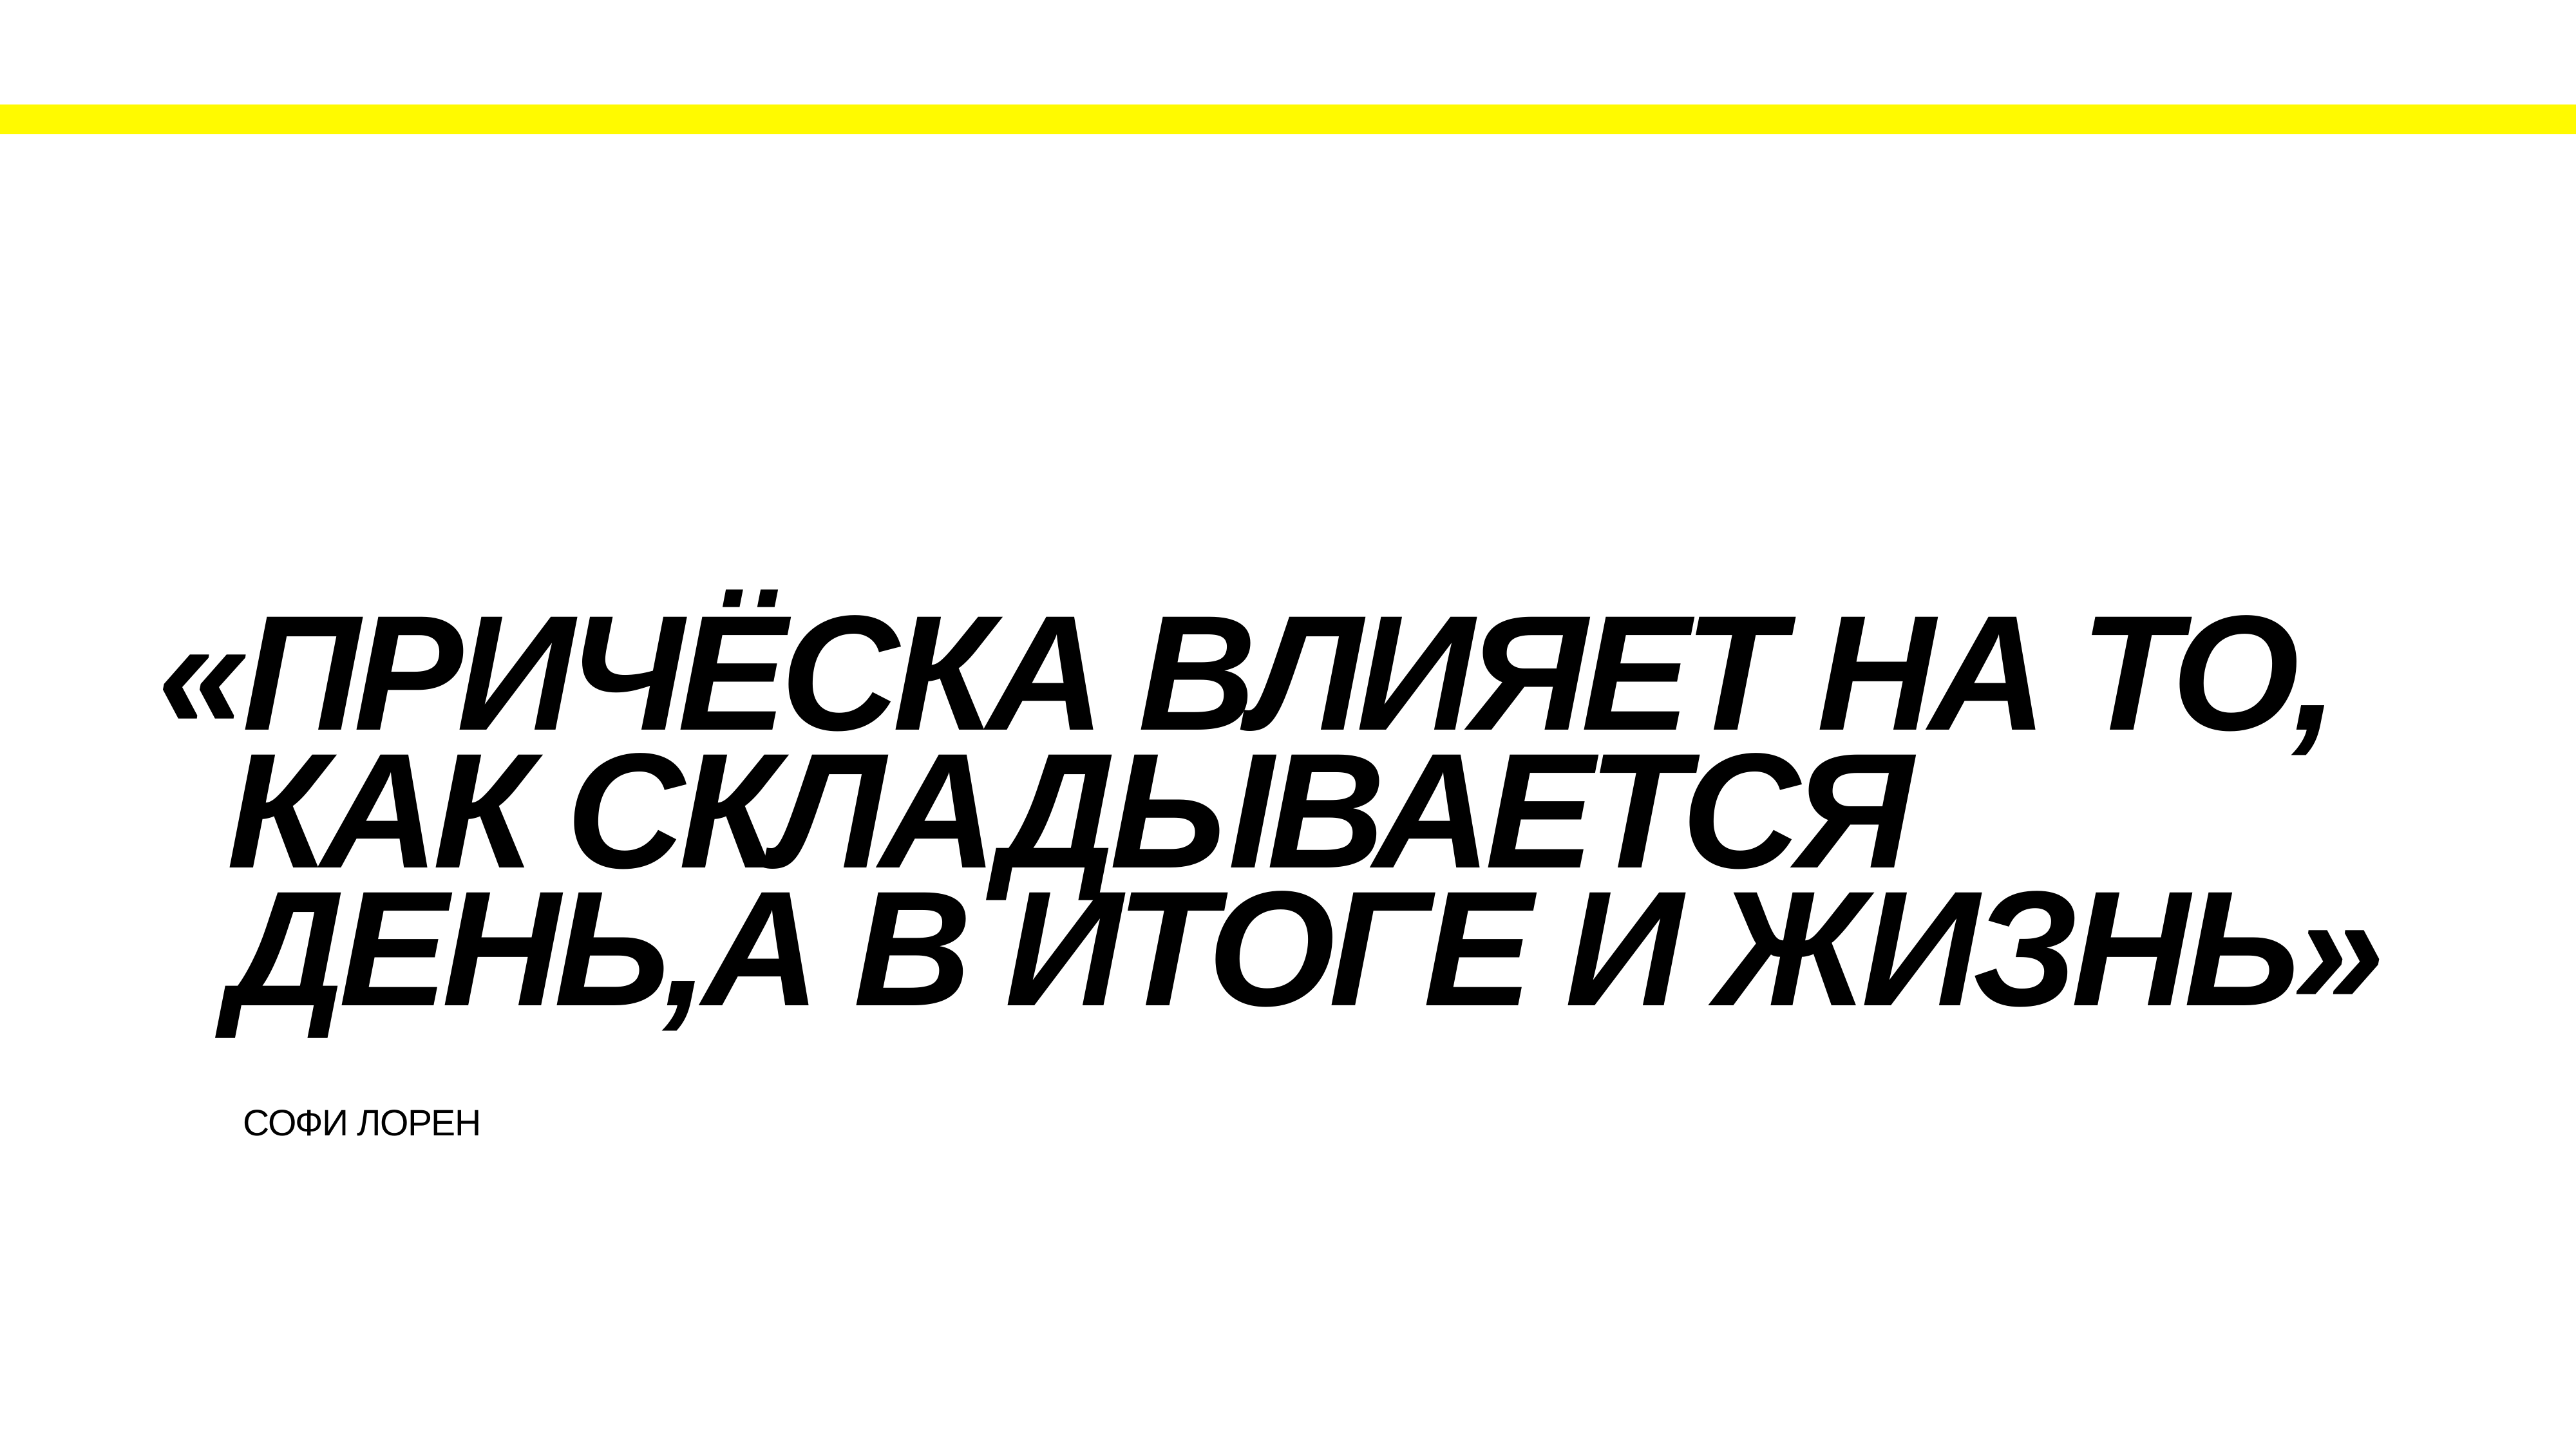

«Причёска влияет на то, как складывается день,а в итоге и жизнь»
Софи Лорен